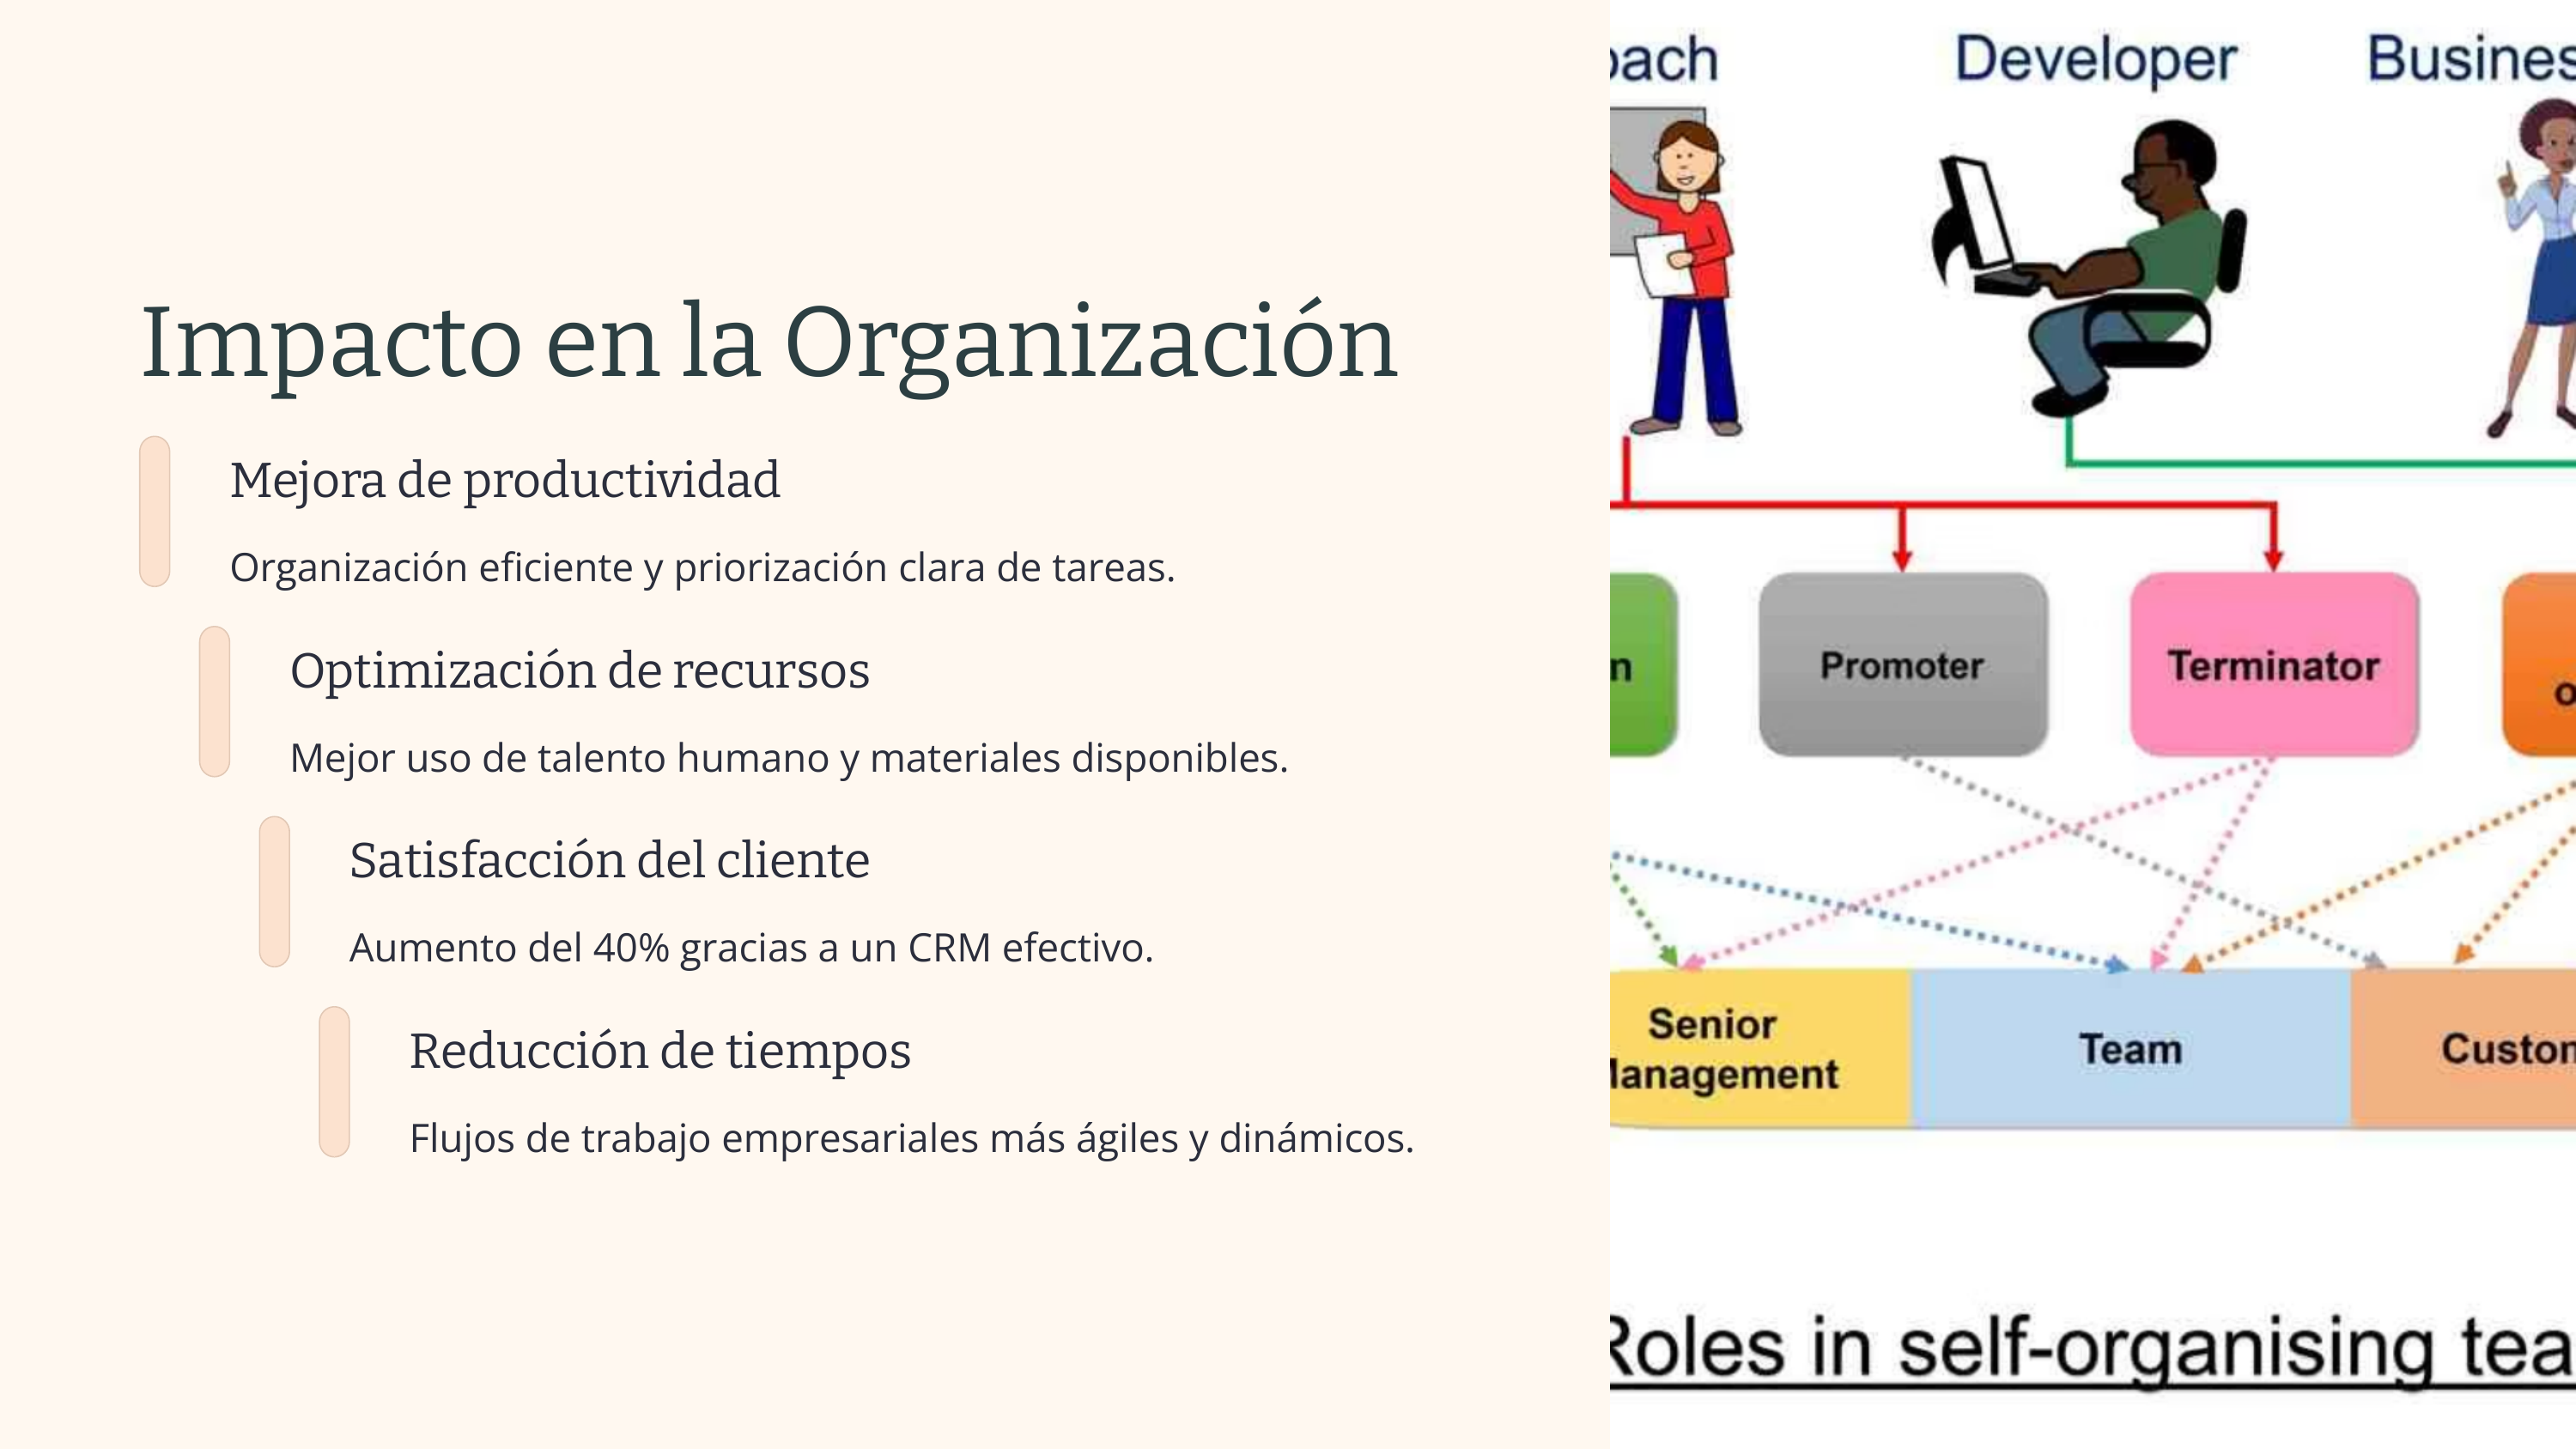

Impacto en la Organización

Mejora de productividad

Organización eficiente y priorización clara de tareas.

Optimización de recursos

Mejor uso de talento humano y materiales disponibles.

Satisfacción del cliente

Aumento del 40% gracias a un CRM efectivo.

Reducción de tiempos

Flujos de trabajo empresariales más ágiles y dinámicos.